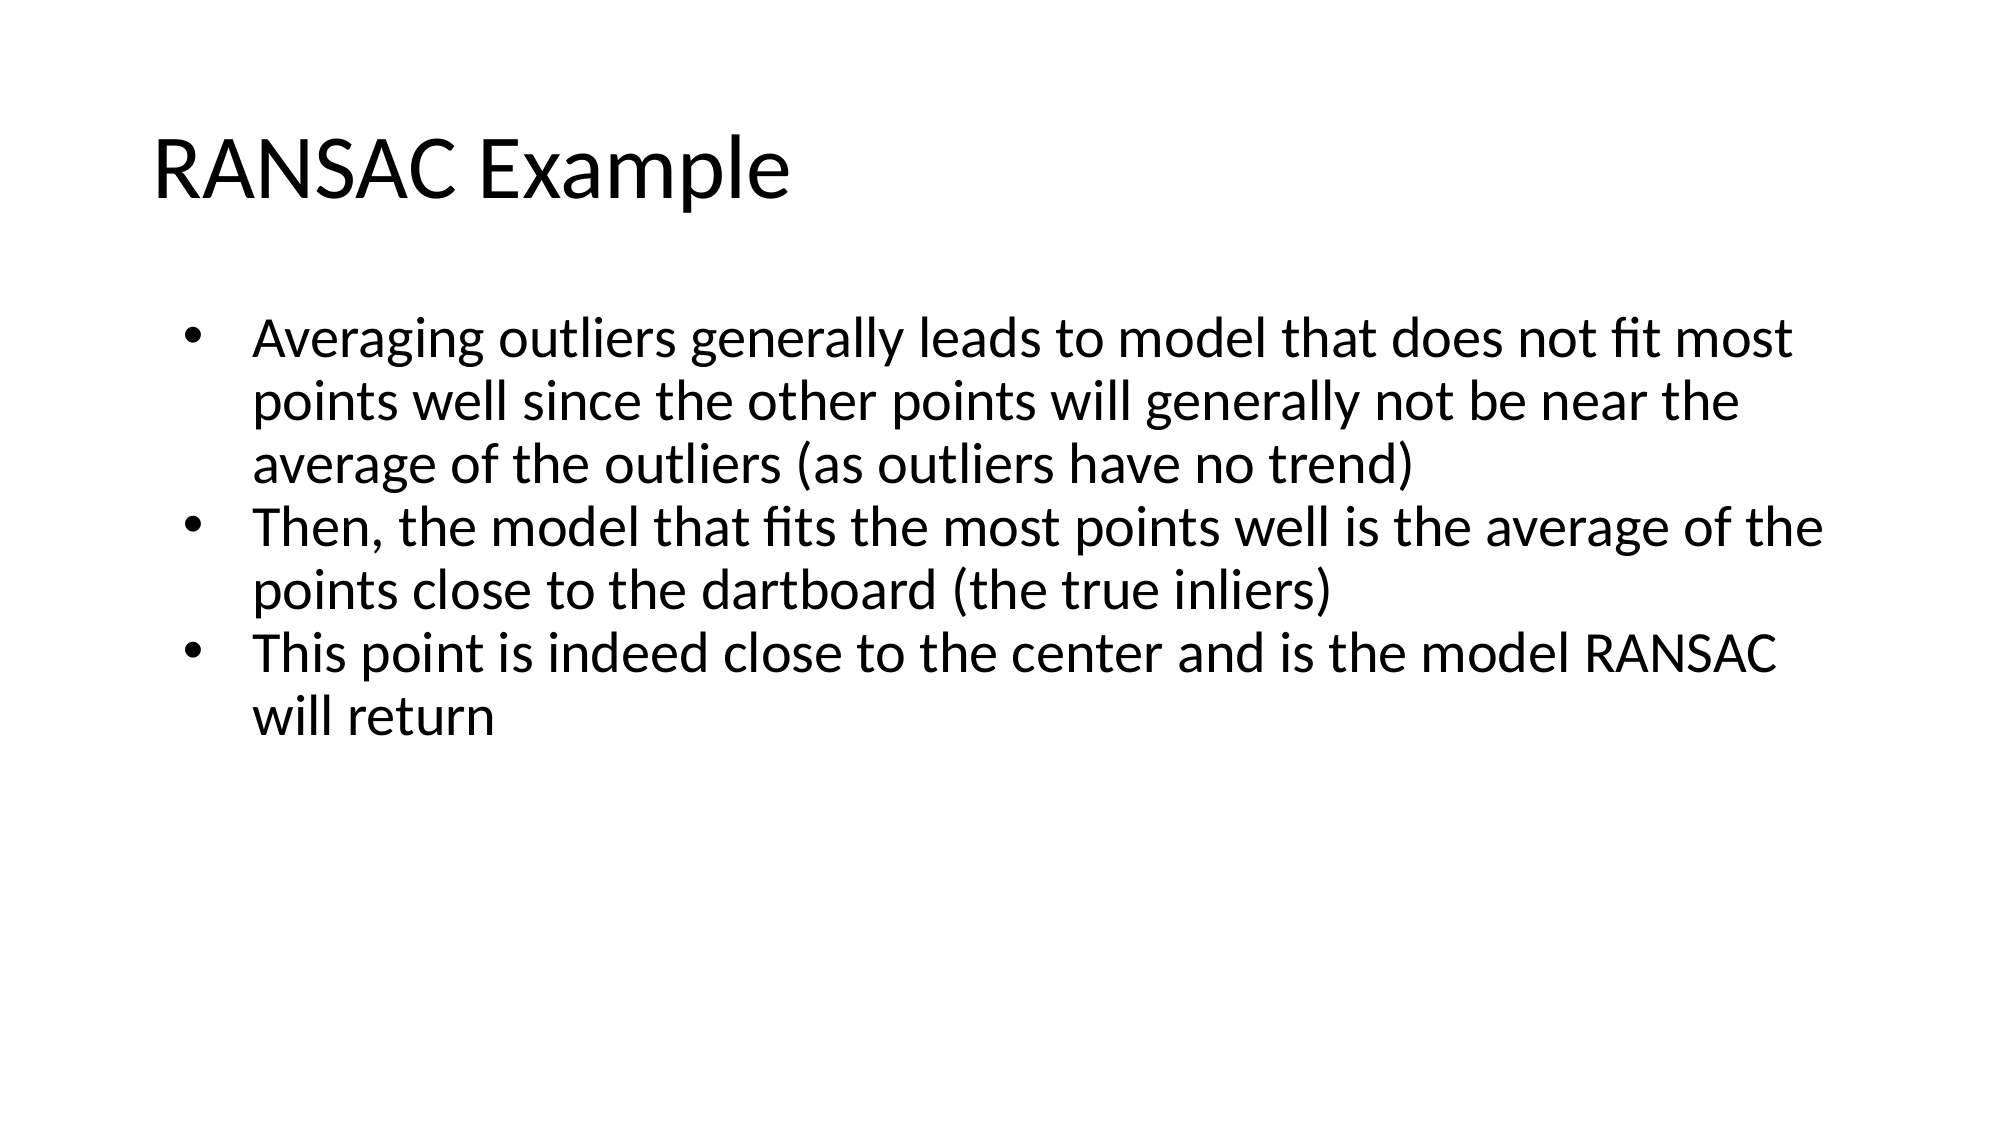

# RANSAC Example
Averaging outliers generally leads to model that does not fit most points well since the other points will generally not be near the average of the outliers (as outliers have no trend)
Then, the model that fits the most points well is the average of the points close to the dartboard (the true inliers)
This point is indeed close to the center and is the model RANSAC will return